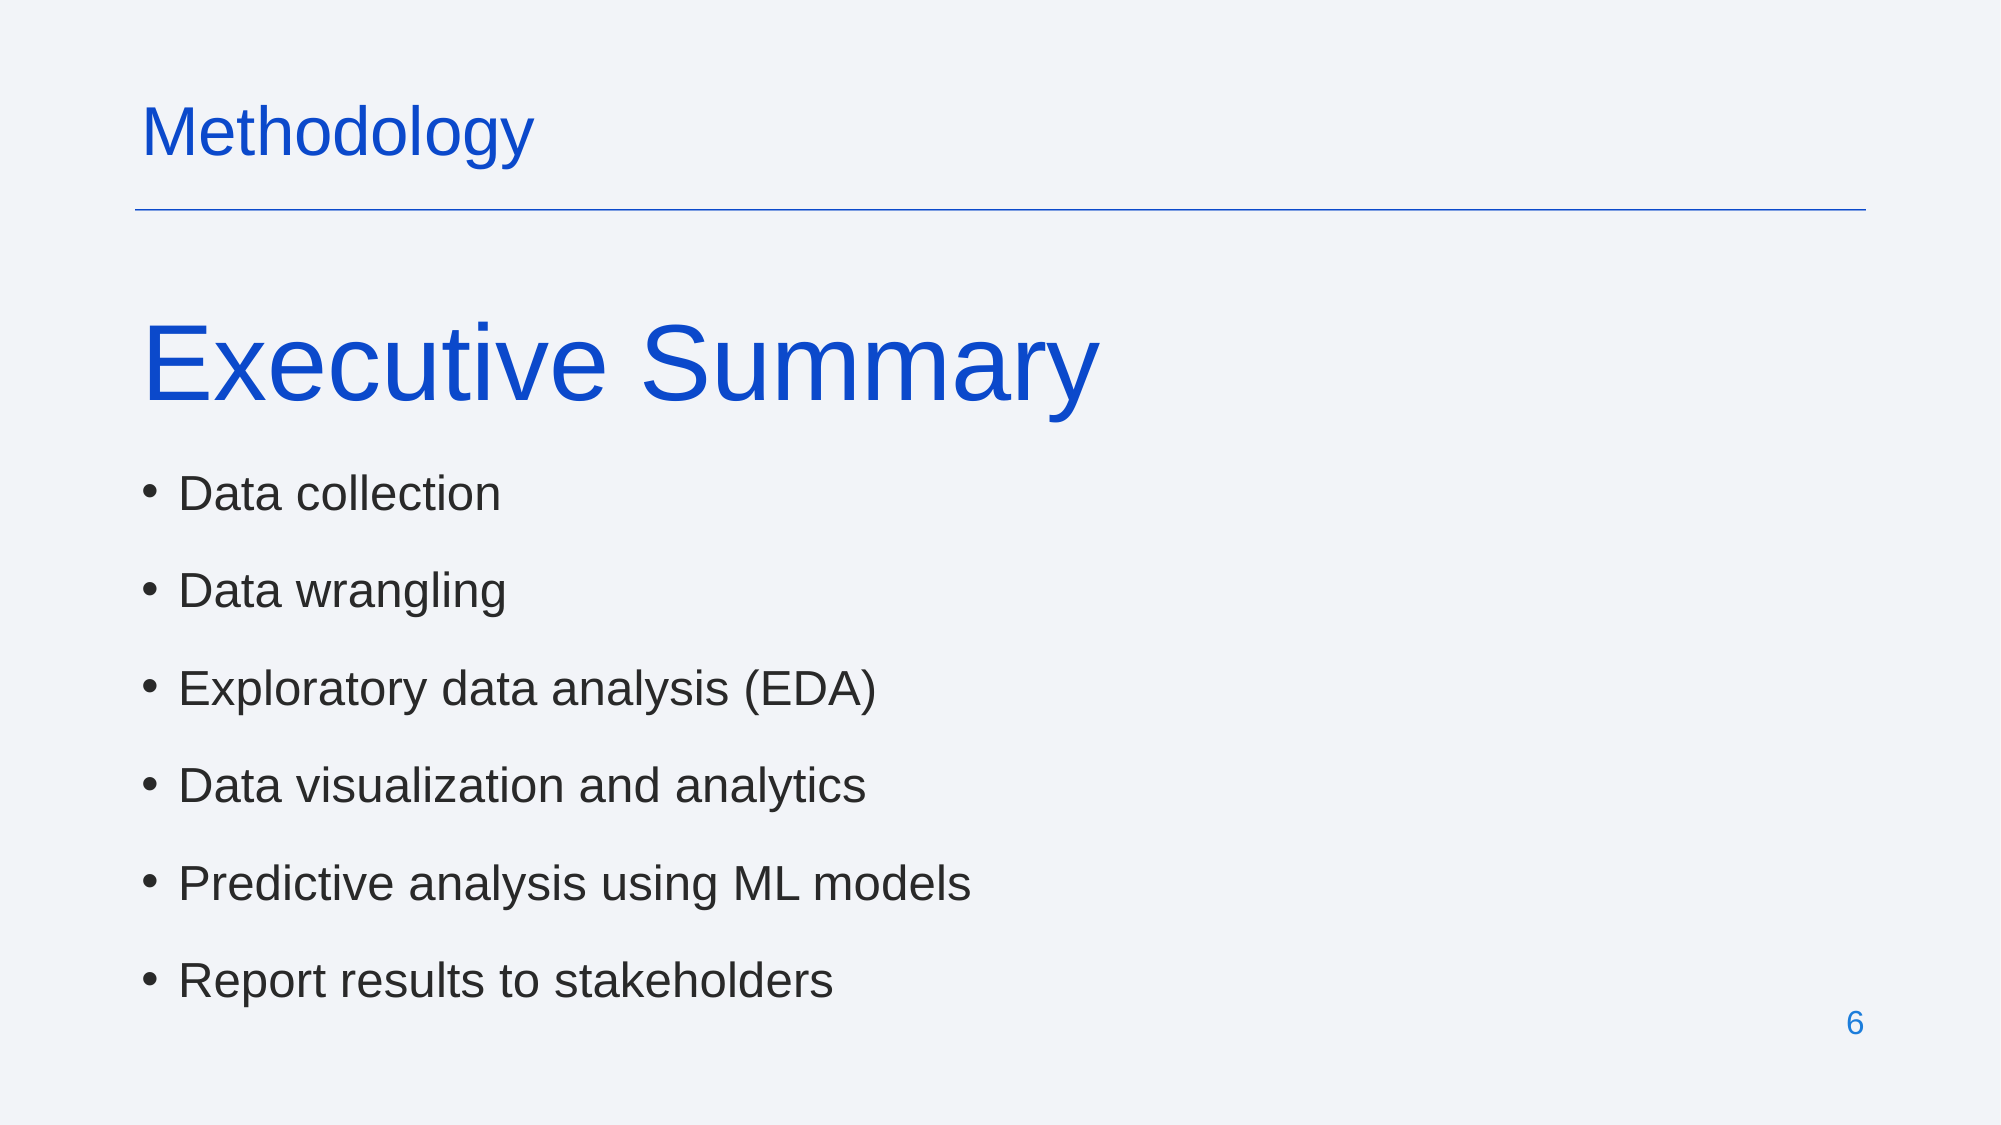

Methodology
Executive Summary
Data collection
Data wrangling
Exploratory data analysis (EDA)
Data visualization and analytics
Predictive analysis using ML models
Report results to stakeholders

6